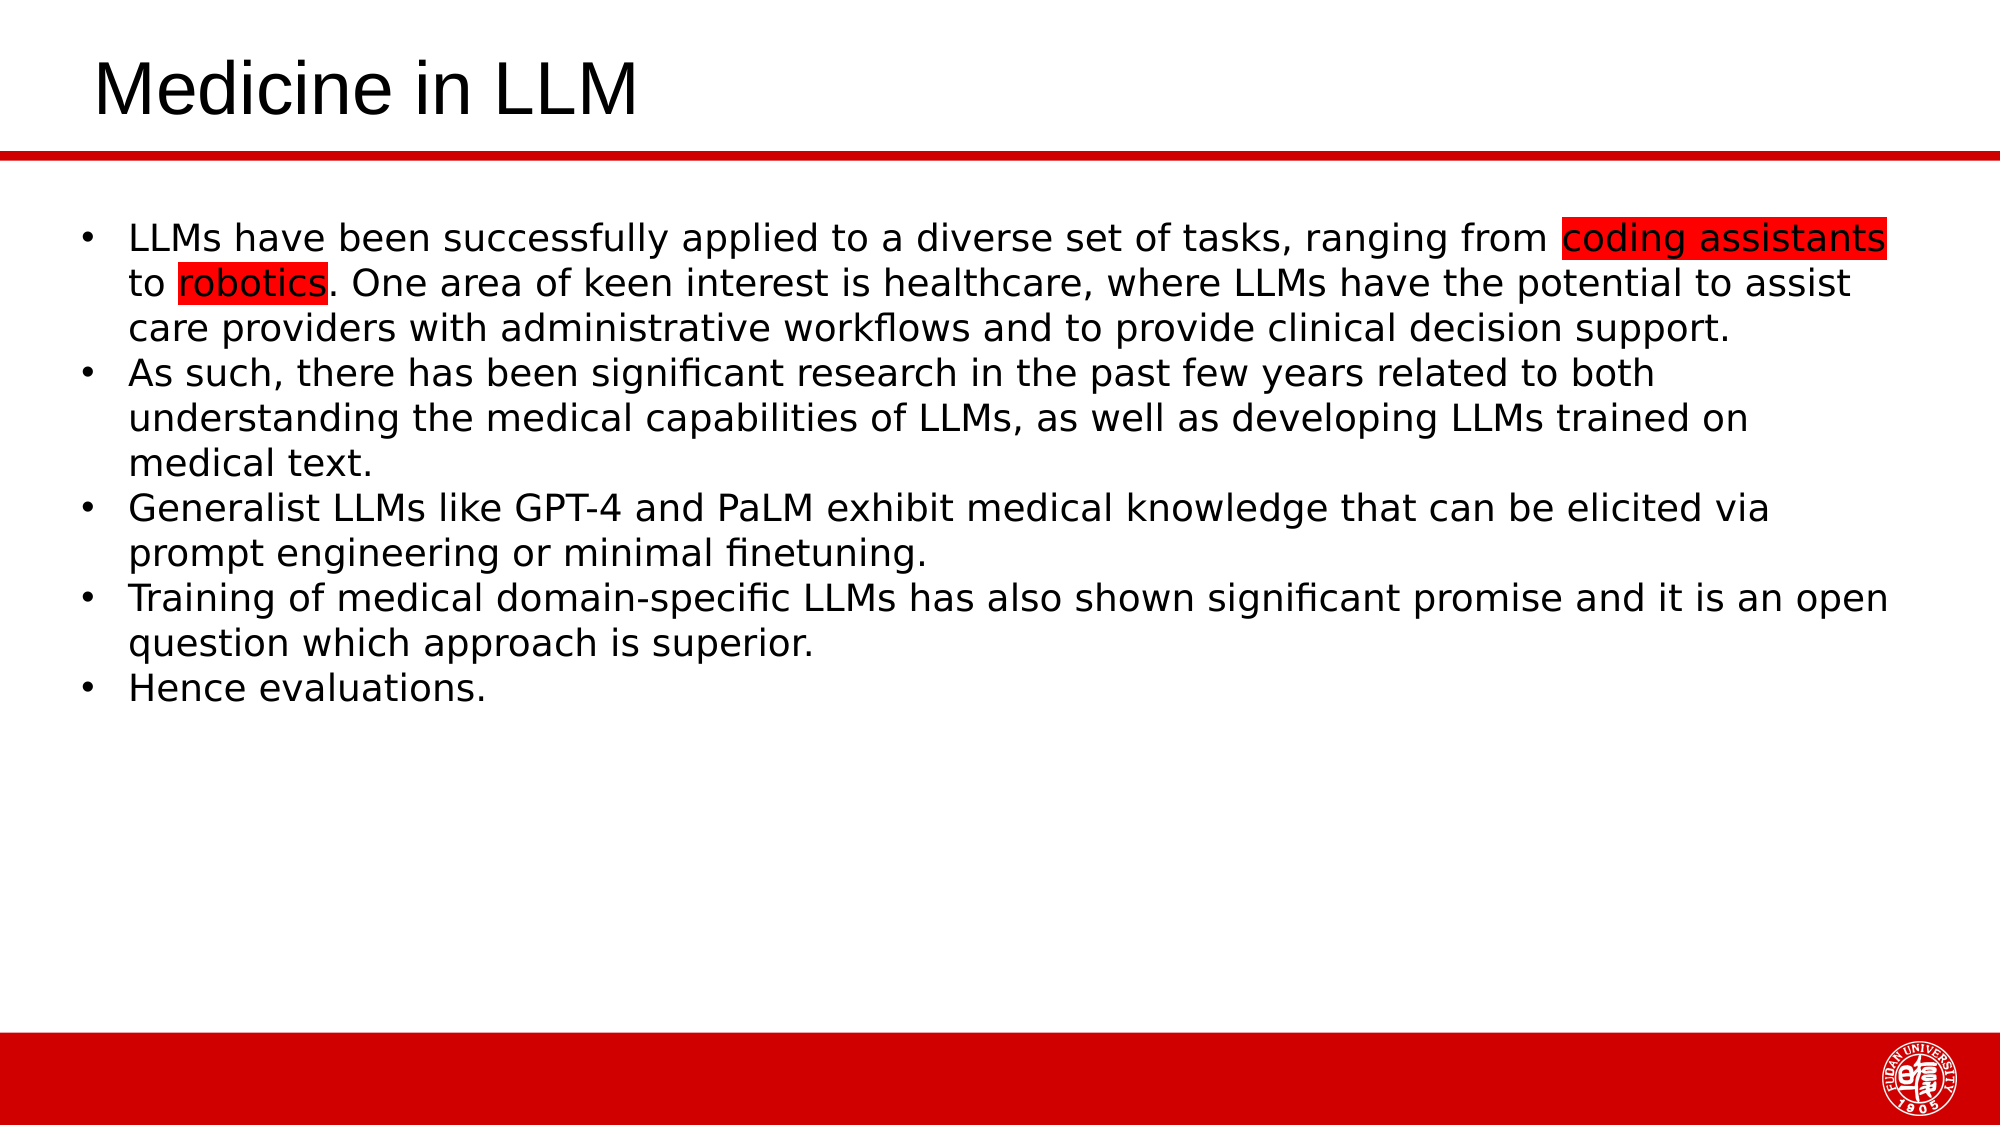

# Medicine in LLM
LLMs have been successfully applied to a diverse set of tasks, ranging from coding assistants to robotics. One area of keen interest is healthcare, where LLMs have the potential to assist care providers with administrative workflows and to provide clinical decision support.
As such, there has been significant research in the past few years related to both understanding the medical capabilities of LLMs, as well as developing LLMs trained on medical text.
Generalist LLMs like GPT-4 and PaLM exhibit medical knowledge that can be elicited via prompt engineering or minimal finetuning.
Training of medical domain-specific LLMs has also shown significant promise and it is an open question which approach is superior.
Hence evaluations.